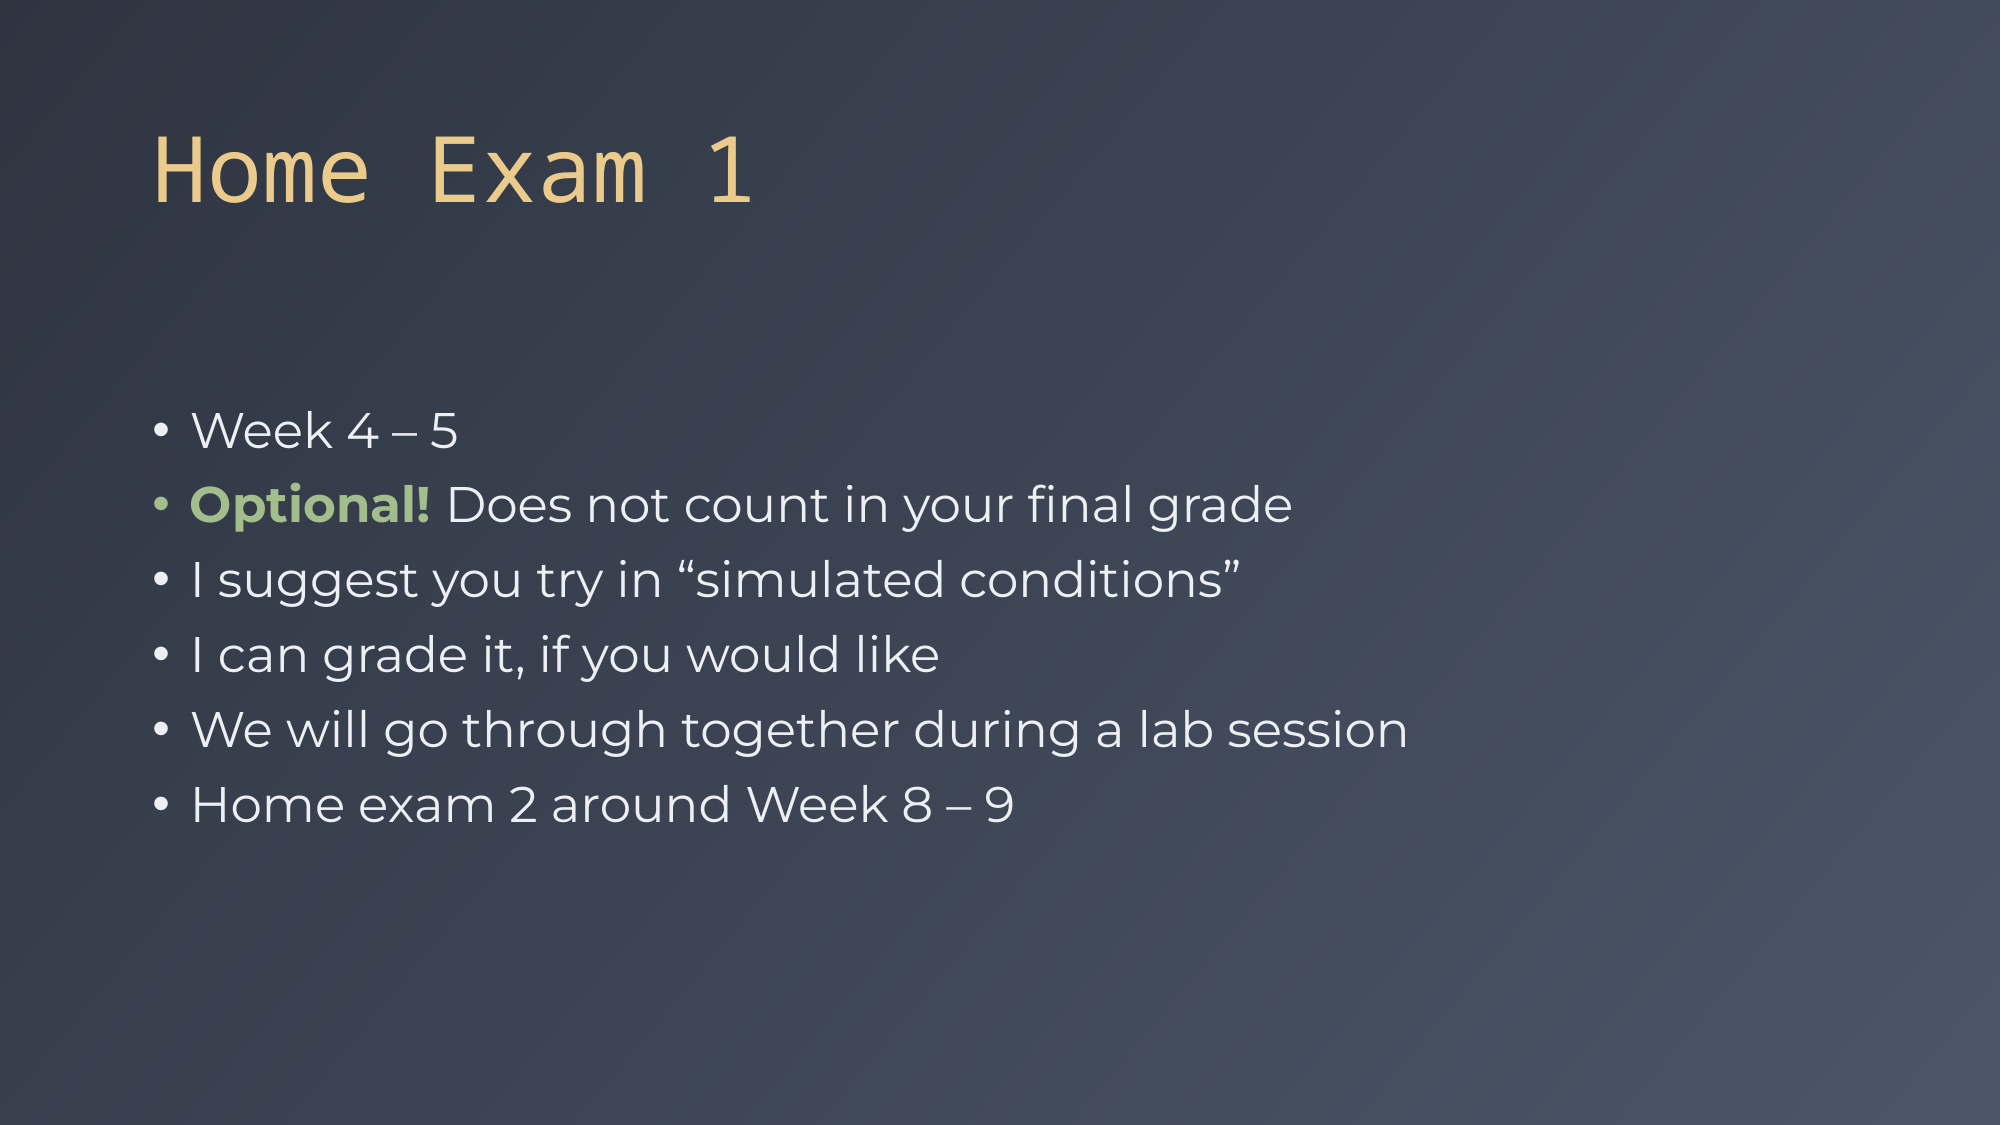

# Home Exam 1
Week 4 – 5
Optional! Does not count in your final grade
I suggest you try in “simulated conditions”
I can grade it, if you would like
We will go through together during a lab session
Home exam 2 around Week 8 – 9